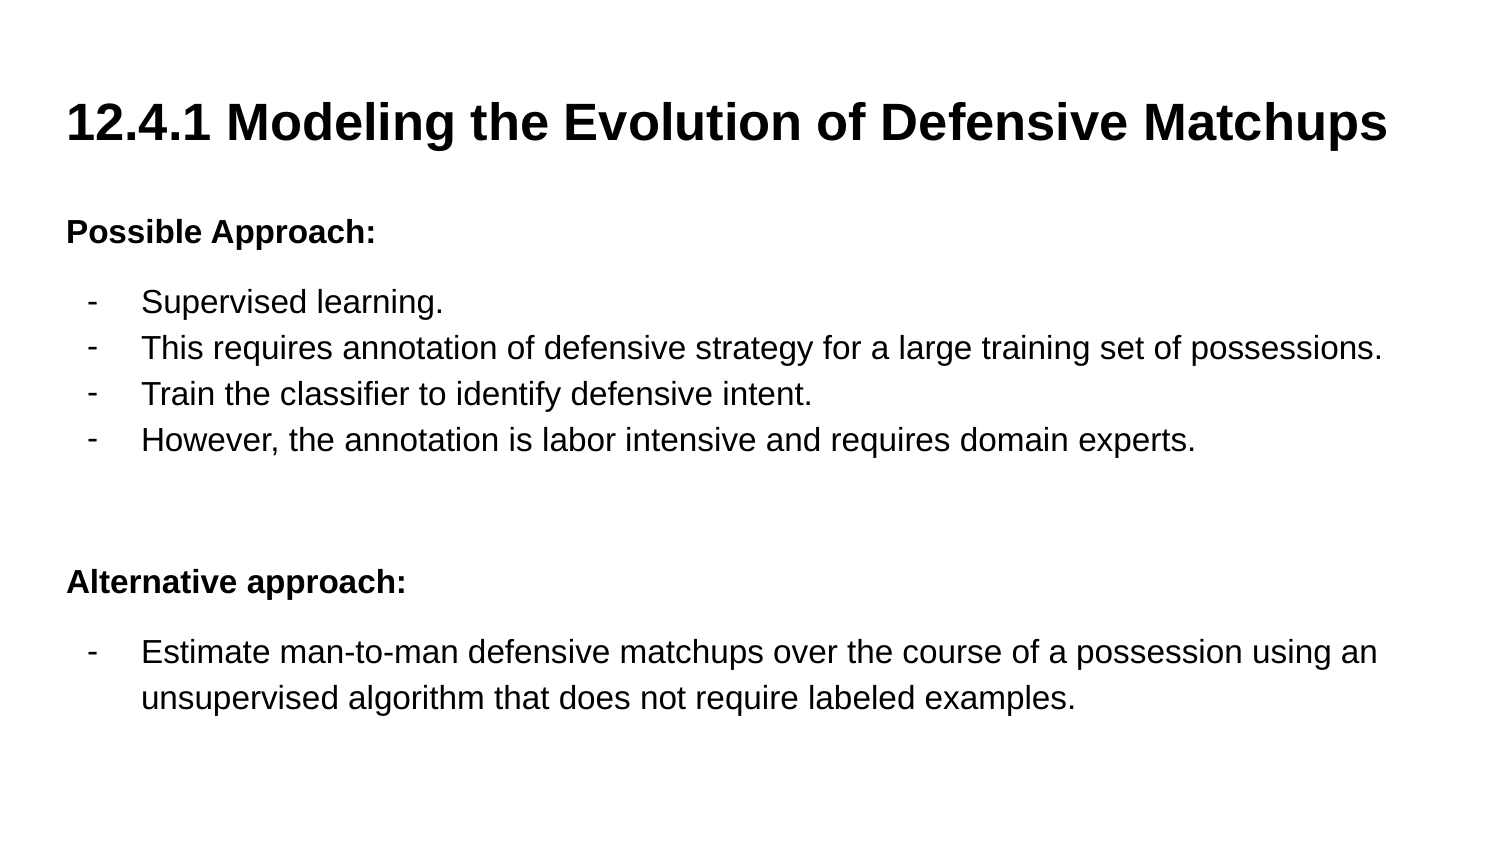

# 12.4.1 Modeling the Evolution of Defensive Matchups
Possible Approach:
Supervised learning.
This requires annotation of defensive strategy for a large training set of possessions.
Train the classifier to identify defensive intent.
However, the annotation is labor intensive and requires domain experts.

Alternative approach:
Estimate man-to-man defensive matchups over the course of a possession using an unsupervised algorithm that does not require labeled examples.